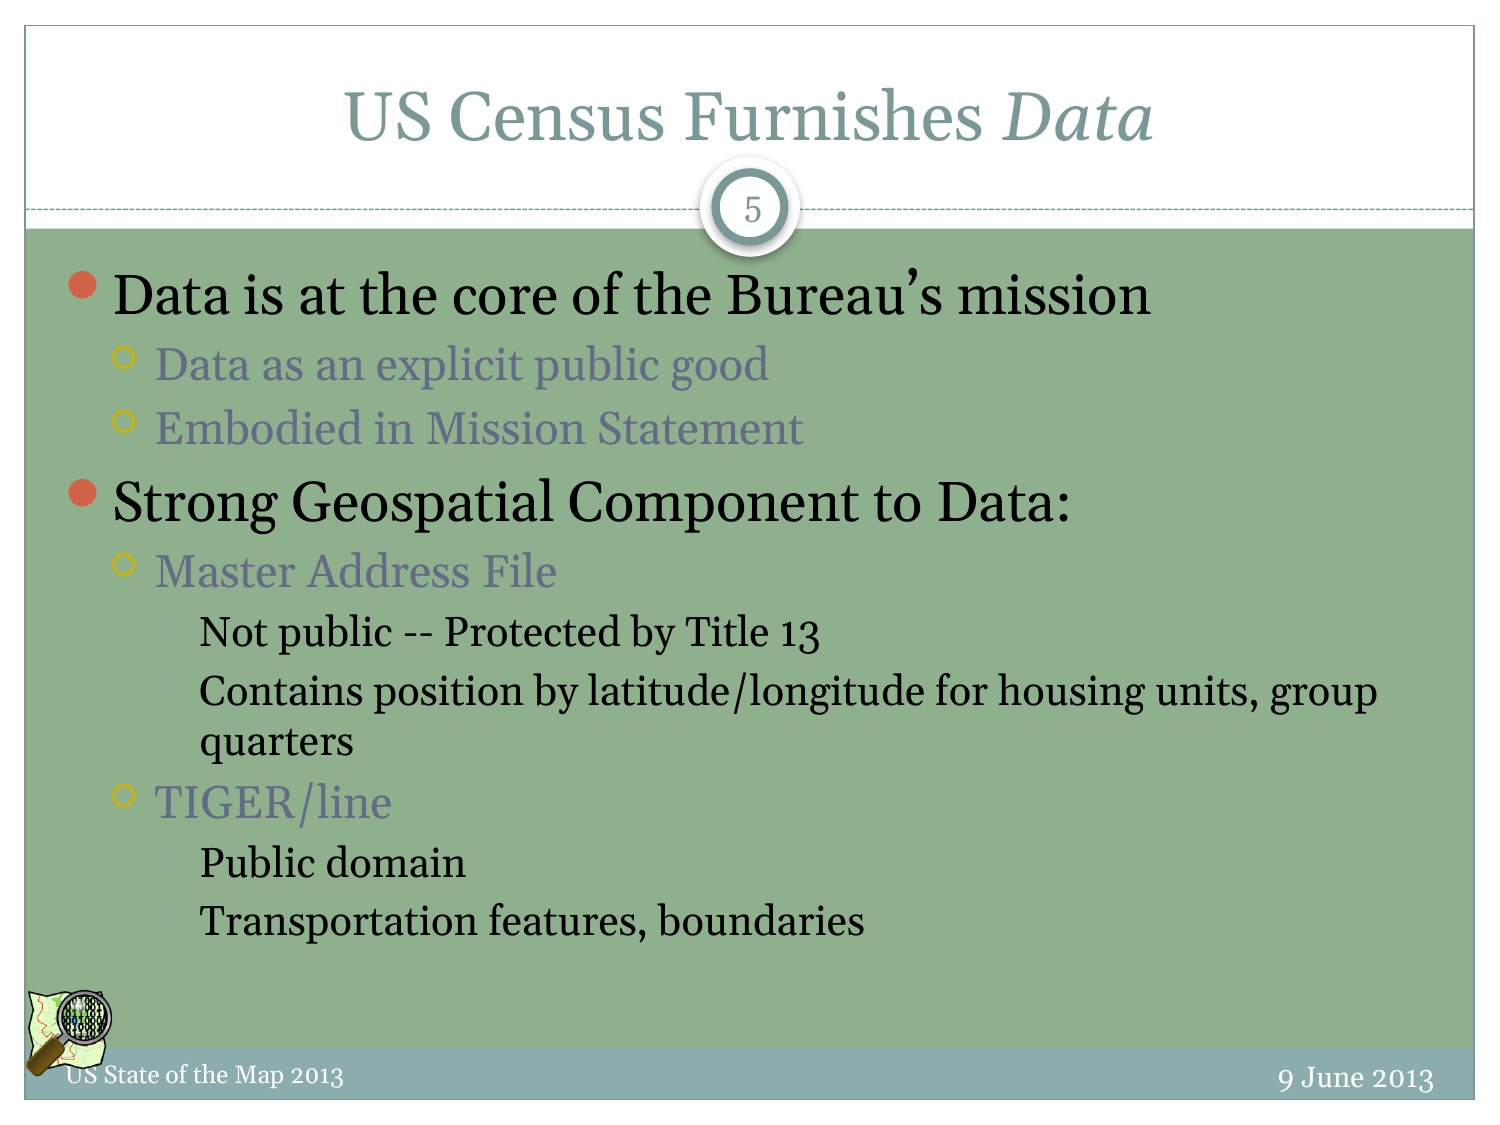

# US Census Furnishes Data
5
Data is at the core of the Bureau’s mission
Data as an explicit public good
Embodied in Mission Statement
Strong Geospatial Component to Data:
Master Address File
Not public -- Protected by Title 13
Contains position by latitude/longitude for housing units, group quarters
TIGER/line
Public domain
Transportation features, boundaries

9 June 2013
US State of the Map 2013